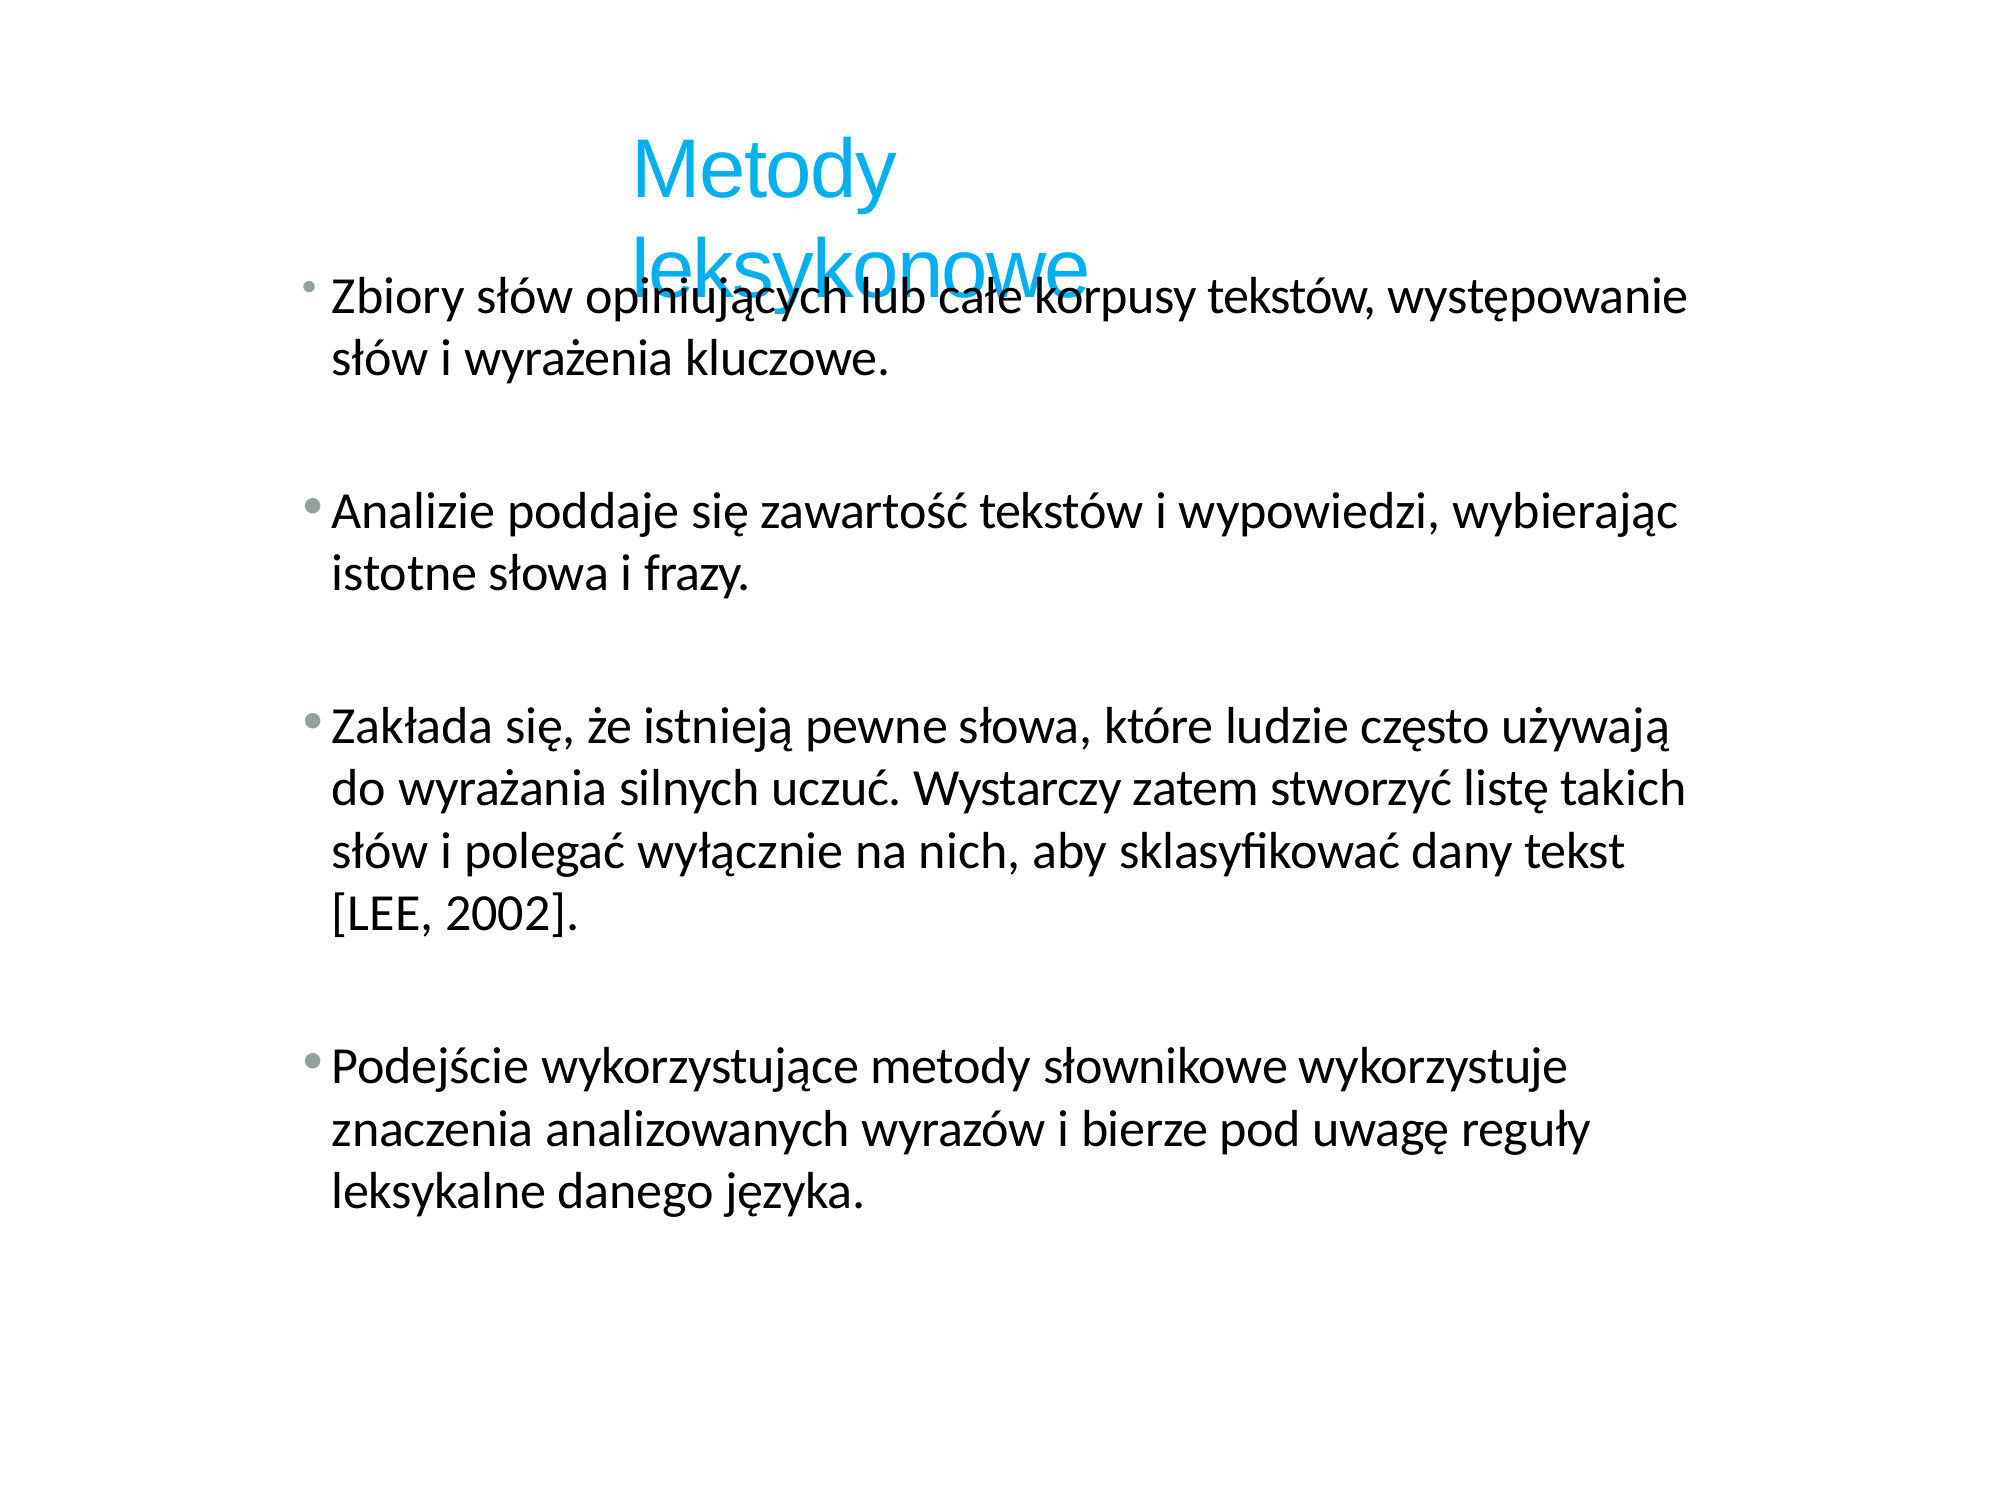

# Metody leksykonowe
Zbiory słów opiniujących lub całe korpusy tekstów, występowanie  słów i wyrażenia kluczowe.

Analizie poddaje się zawartość tekstów i wypowiedzi, wybierając  istotne słowa i frazy.

Zakłada się, że istnieją pewne słowa, które ludzie często używają  do wyrażania silnych uczuć. Wystarczy zatem stworzyć listę takich  słów i polegać wyłącznie na nich, aby sklasyfikować dany tekst  [LEE, 2002].

Podejście wykorzystujące metody słownikowe wykorzystuje  znaczenia analizowanych wyrazów i bierze pod uwagę reguły  leksykalne danego języka.